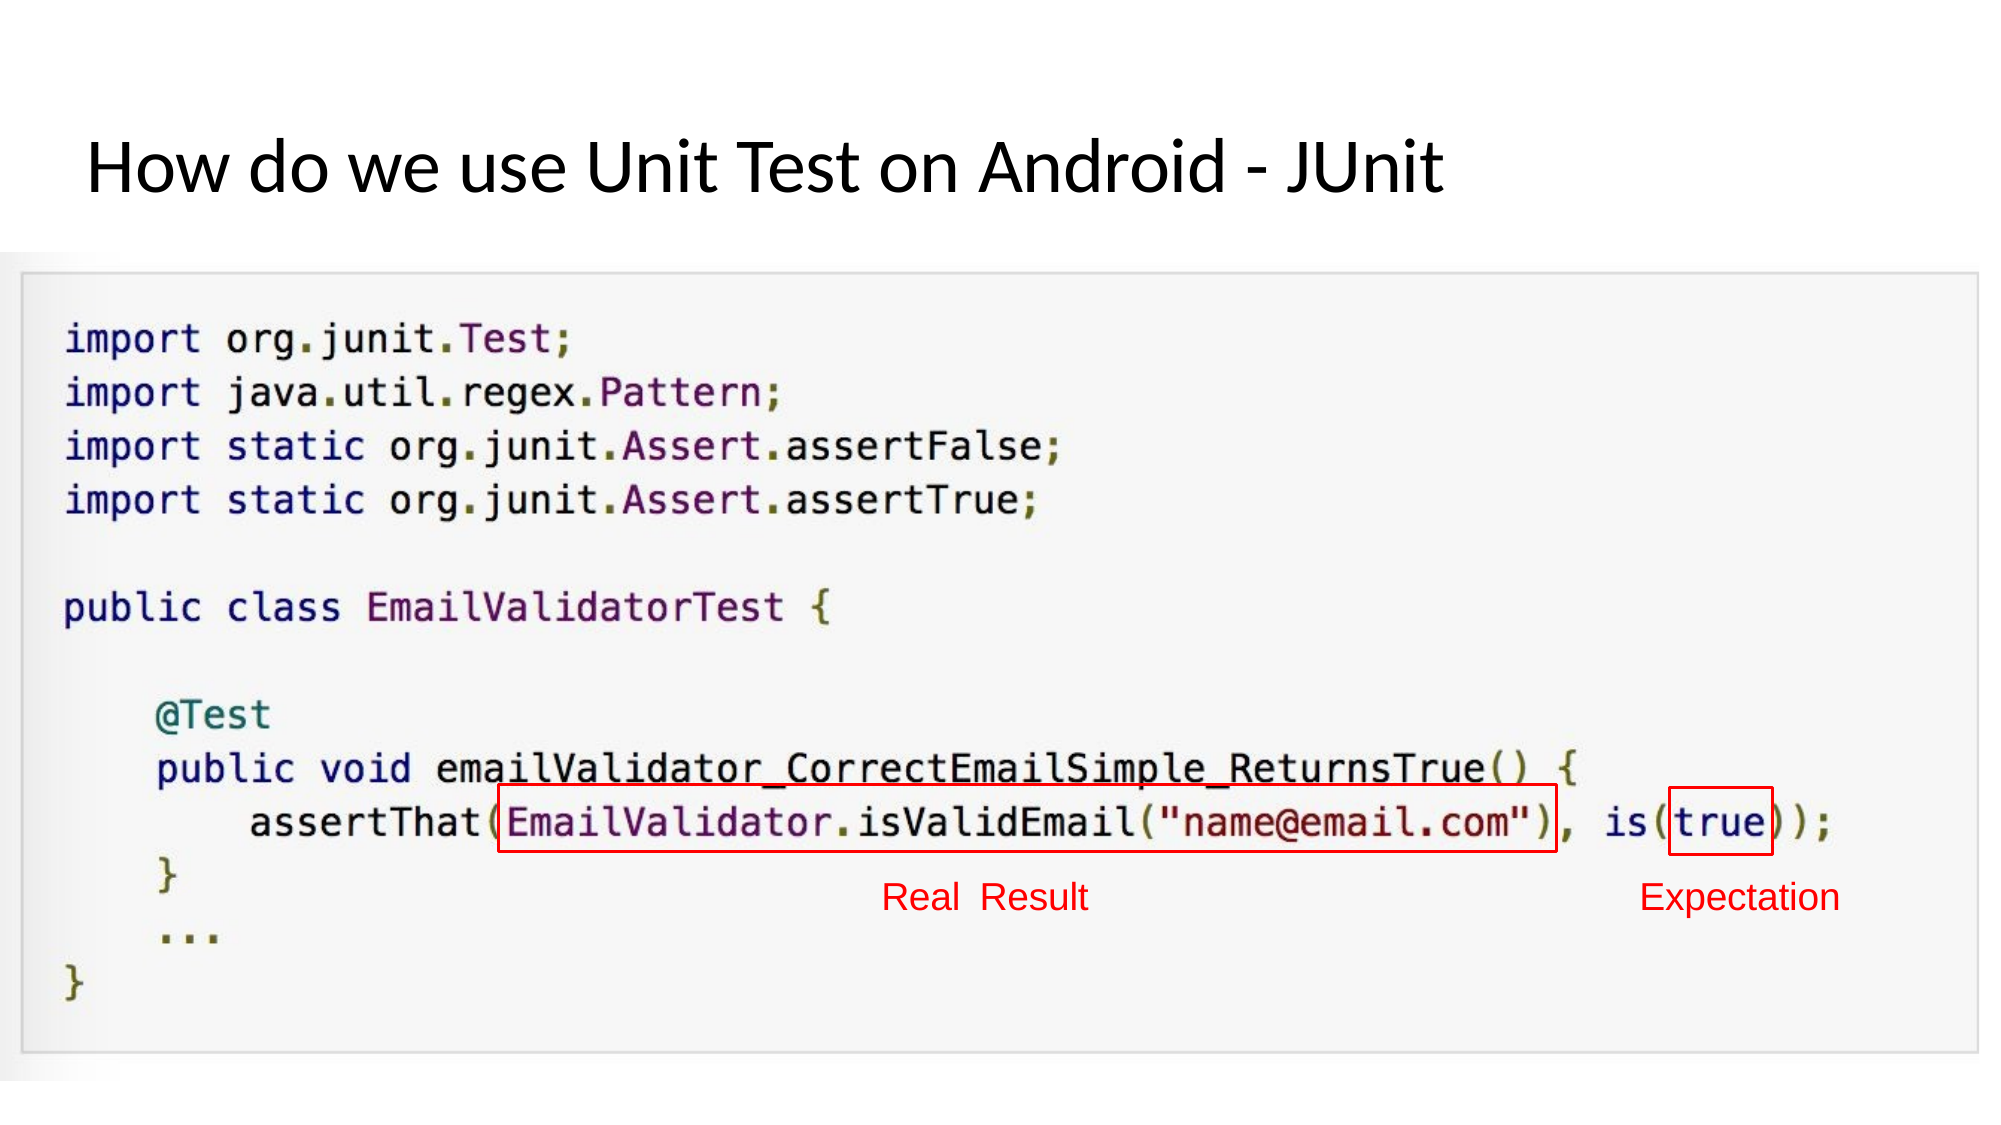

# How do we use Unit Test on Android - JUnit

Real Result
Expectation